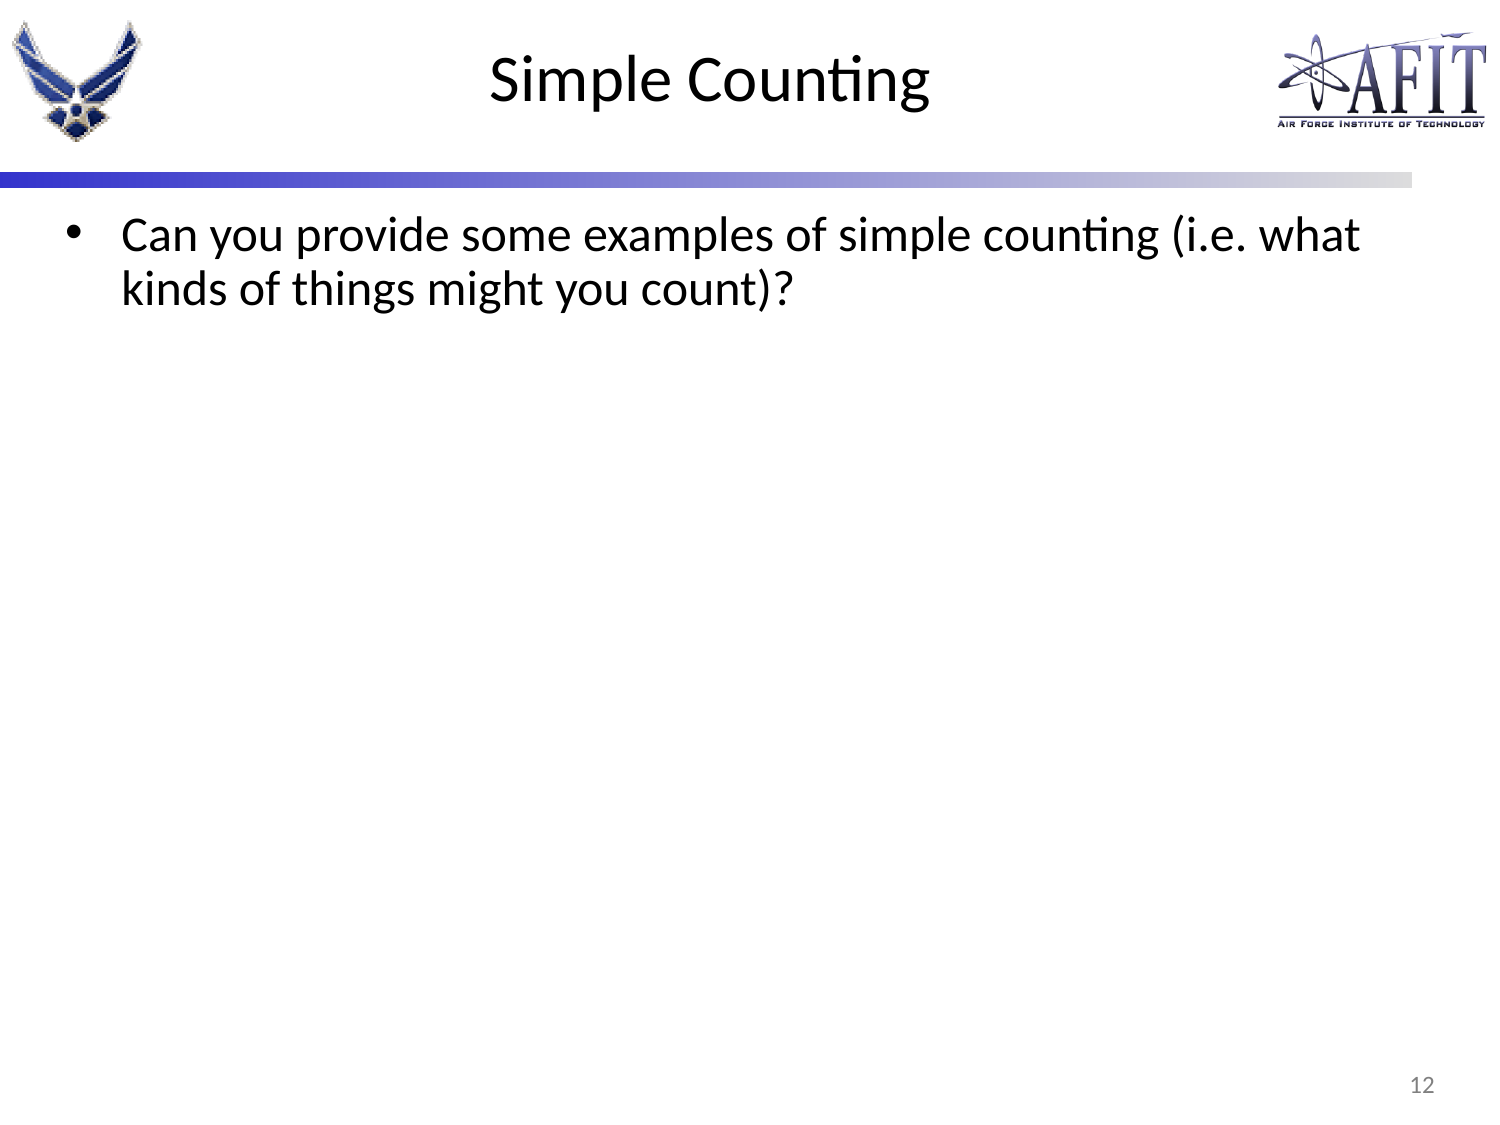

# Simple Counting
Can you provide some examples of simple counting (i.e. what kinds of things might you count)?
12